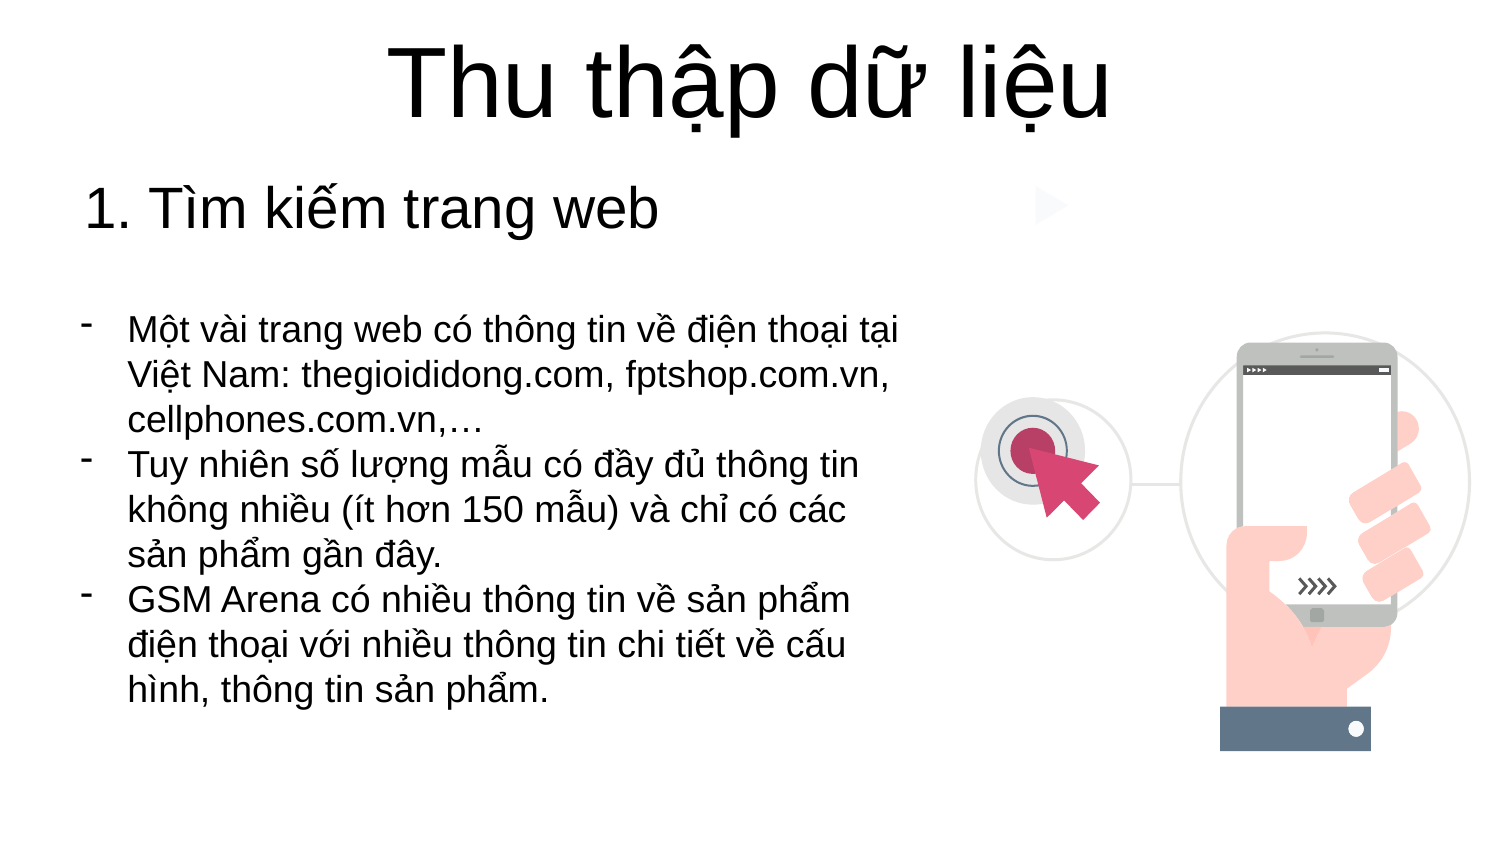

# Thu thập dữ liệu
1. Tìm kiếm trang web

Một vài trang web có thông tin về điện thoại tại Việt Nam: thegioididong.com, fptshop.com.vn, cellphones.com.vn,…
Tuy nhiên số lượng mẫu có đầy đủ thông tin không nhiều (ít hơn 150 mẫu) và chỉ có các sản phẩm gần đây.
GSM Arena có nhiều thông tin về sản phẩm điện thoại với nhiều thông tin chi tiết về cấu hình, thông tin sản phẩm.